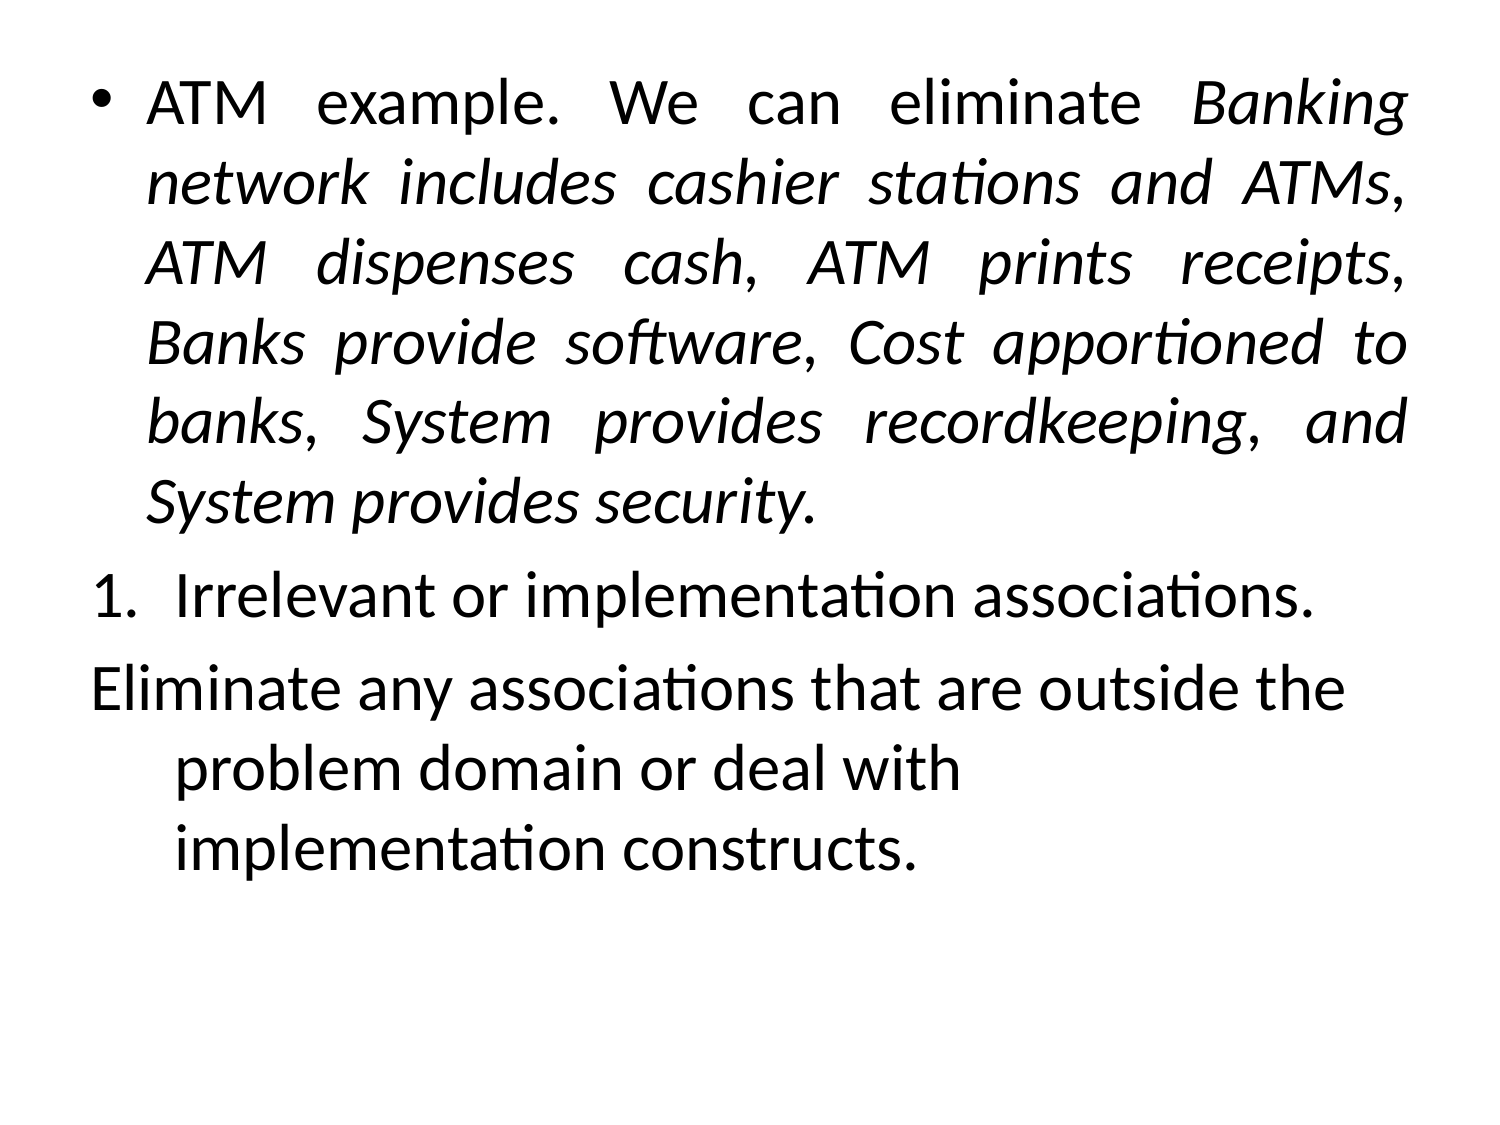

ATM example. We can eliminate Banking network includes cashier stations and ATMs, ATM dispenses cash, ATM prints receipts, Banks provide software, Cost apportioned to banks, System provides recordkeeping, and System provides security.
Irrelevant or implementation associations.
Eliminate any associations that are outside the problem domain or deal with implementation constructs.